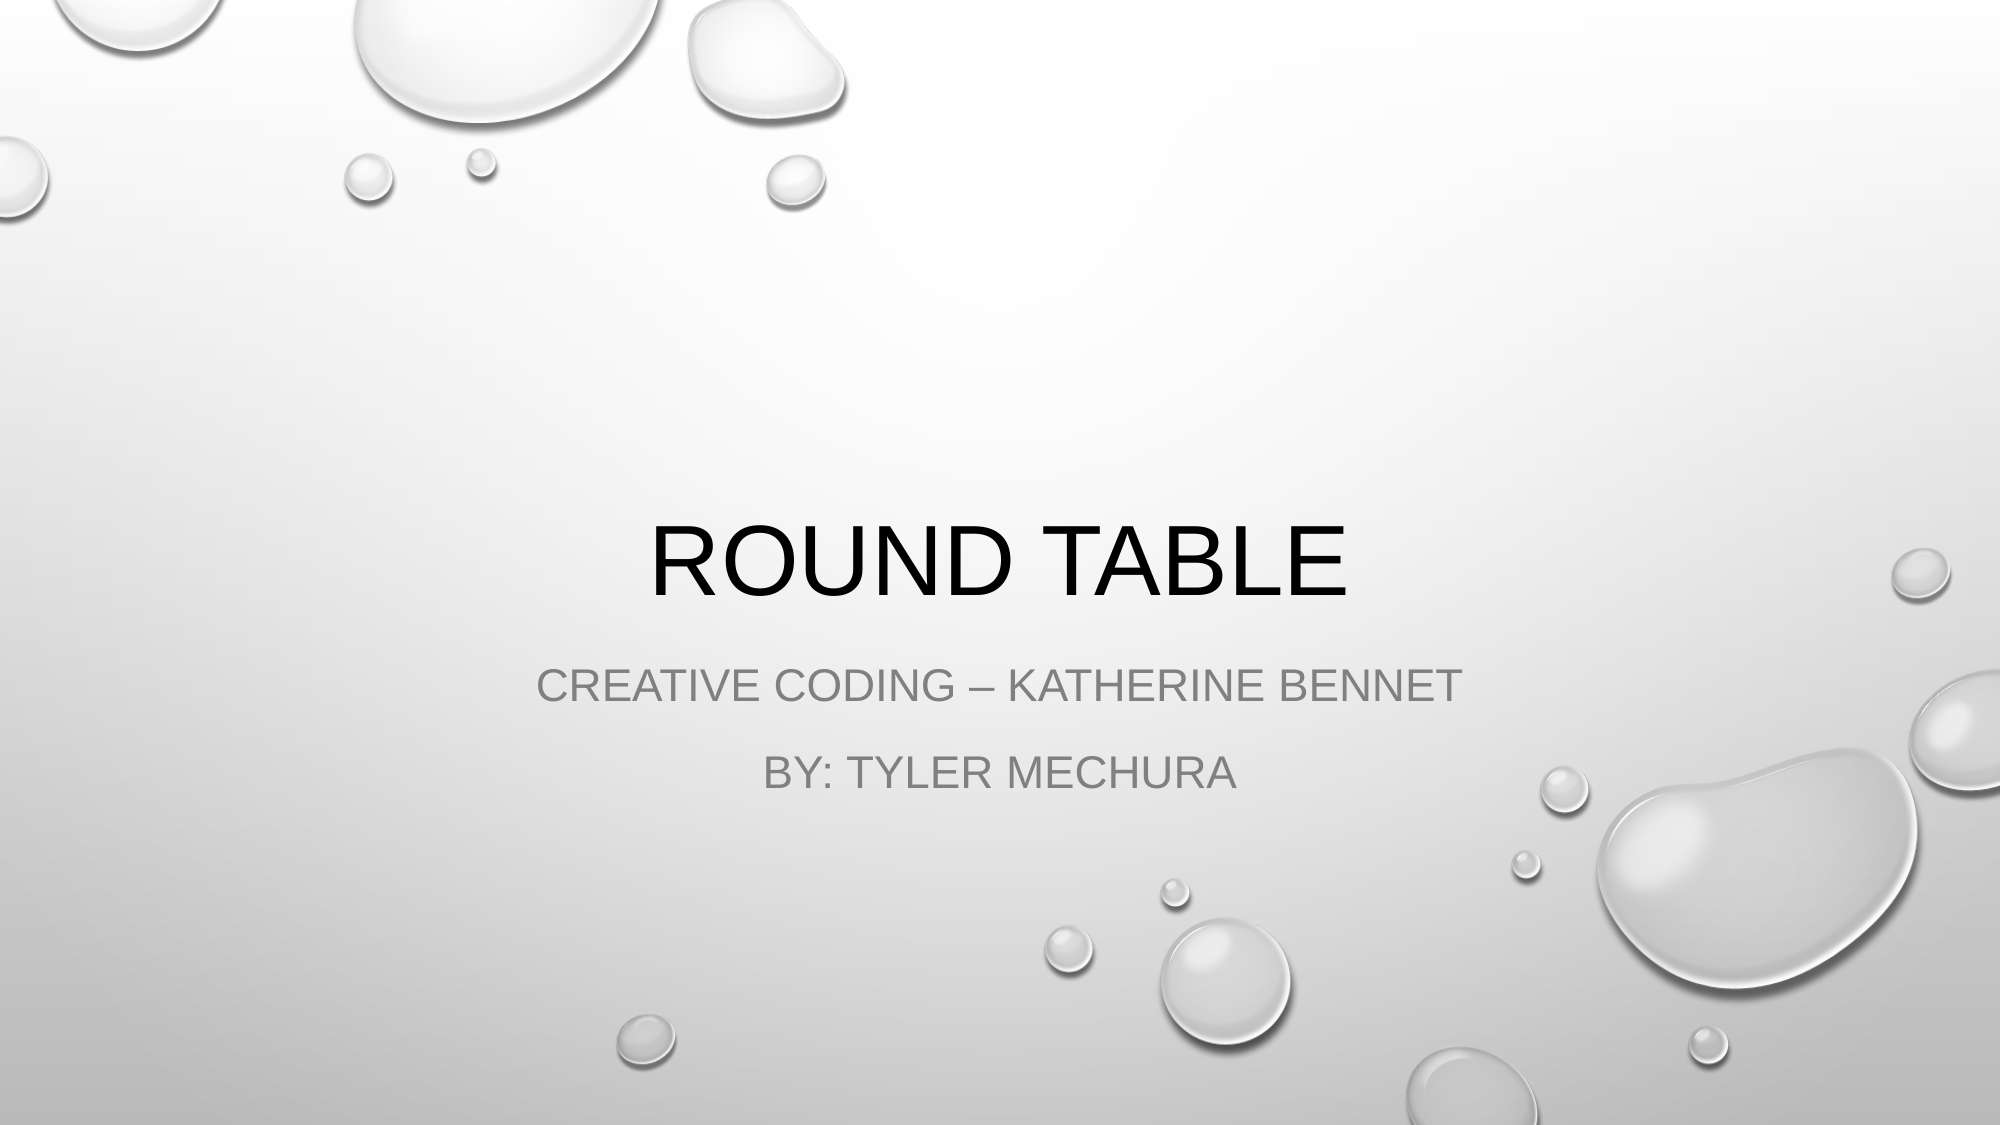

# Round table
Creative coding – Katherine Bennet
By: Tyler Mechura